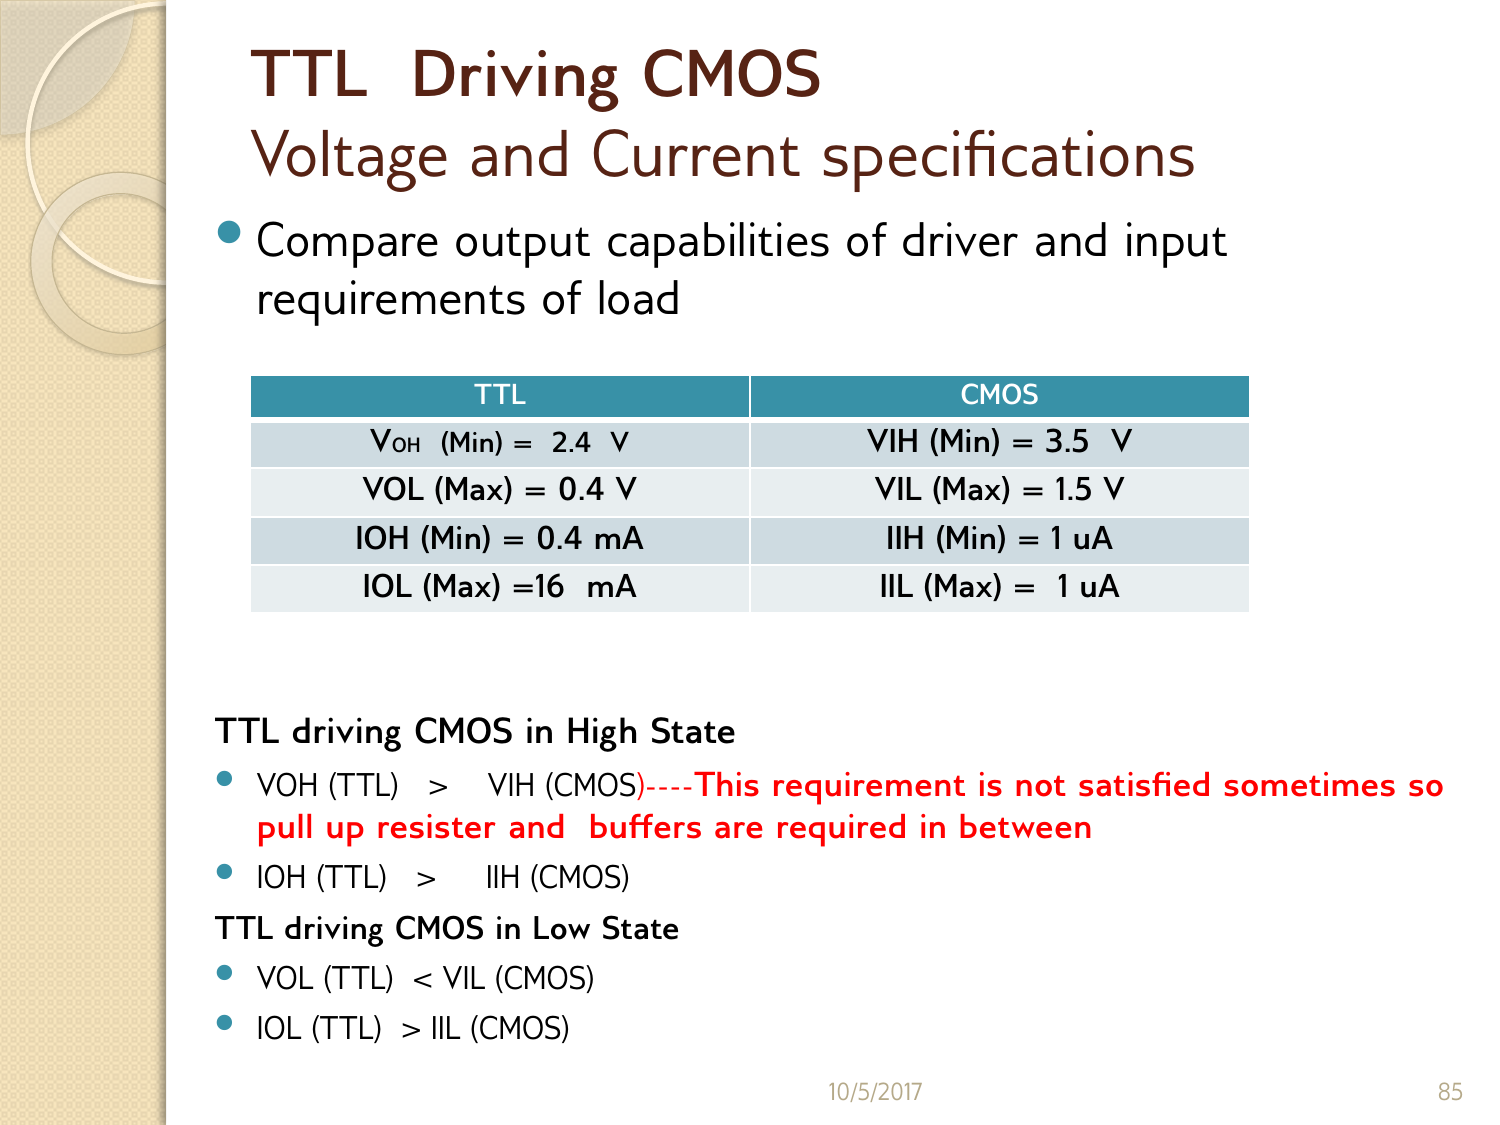

# TTL  Driving CMOS Voltage and Current specifications
Compare output capabilities of driver and input requirements of load

TTL driving CMOS in High State
VOH (TTL)   >    VIH (CMOS)----This requirement is not satisfied sometimes so pull up resister and  buffers are required in between
IOH (TTL)   >     IIH (CMOS)
TTL driving CMOS in Low State
VOL (TTL)  < VIL (CMOS)
IOL (TTL)  > IIL (CMOS)

| TTL | CMOS |
| --- | --- |
| VOH (Min) = 2.4 V | VIH (Min) = 3.5 V |
| VOL (Max) = 0.4 V | VIL (Max) = 1.5 V |
| IOH (Min) = 0.4 mA | IIH (Min) = 1 uA |
| IOL (Max) =16 mA | IIL (Max) = 1 uA |
10/5/2017
85